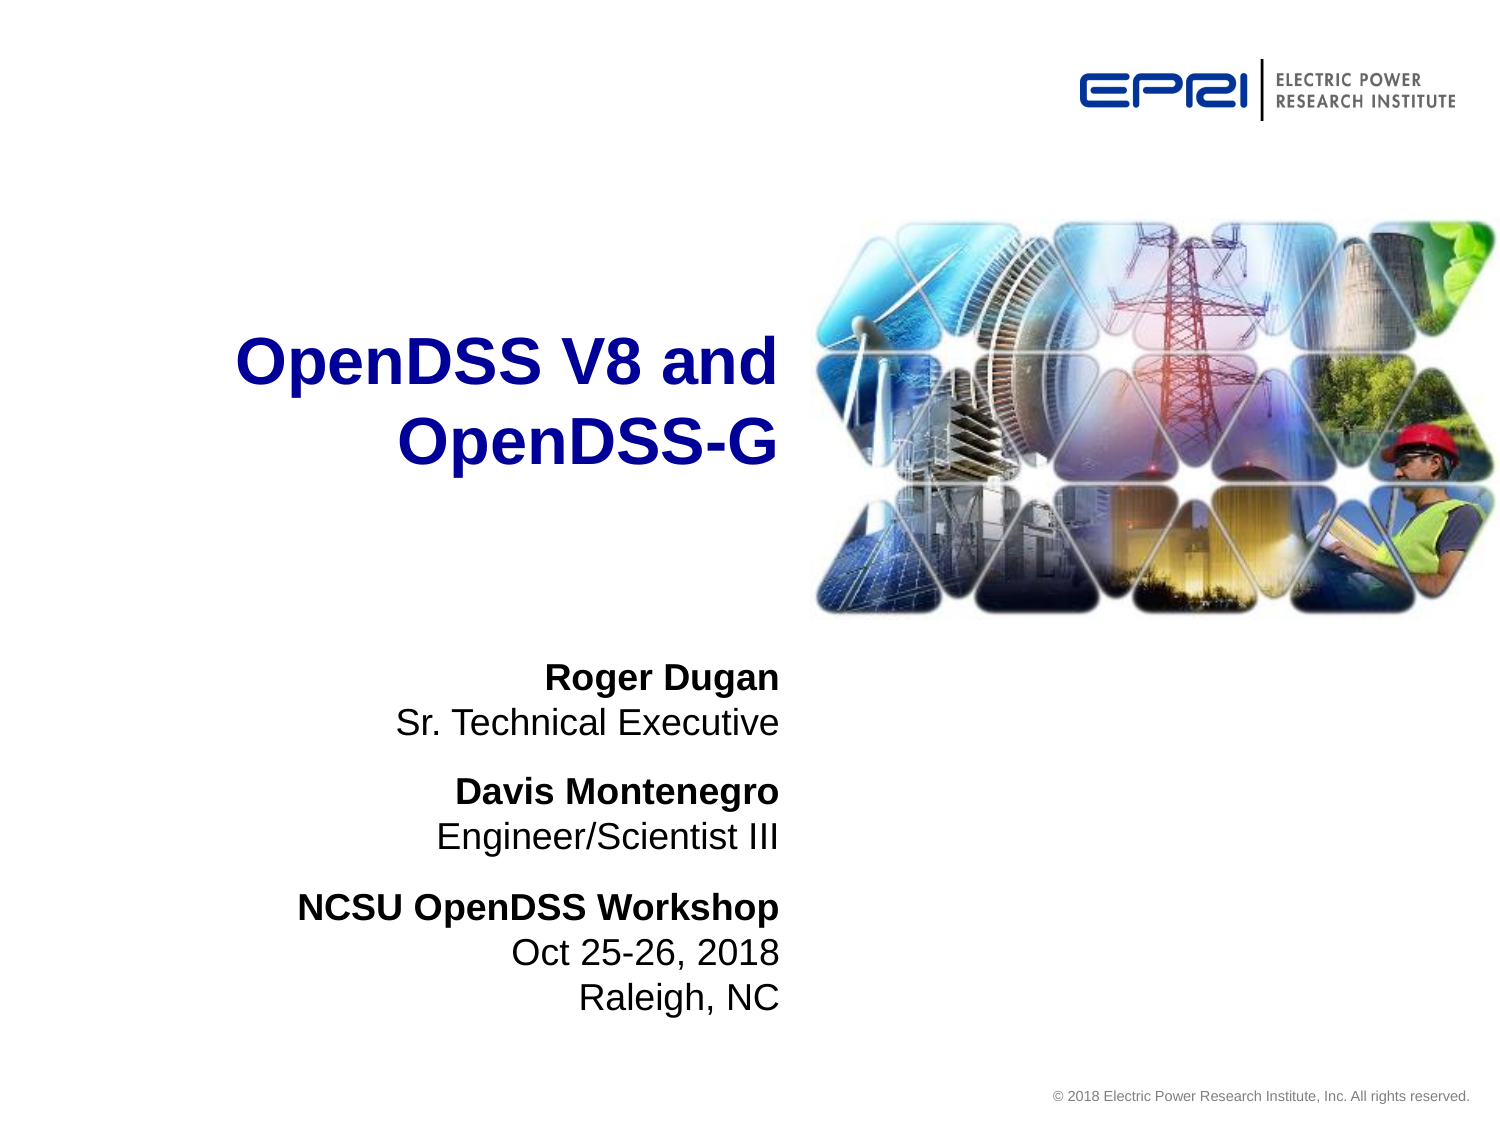

# OpenDSS V8 and OpenDSS-G
Roger Dugan
Sr. Technical Executive
Davis Montenegro
Engineer/Scientist III
NCSU OpenDSS Workshop
Oct 25-26, 2018
Raleigh, NC